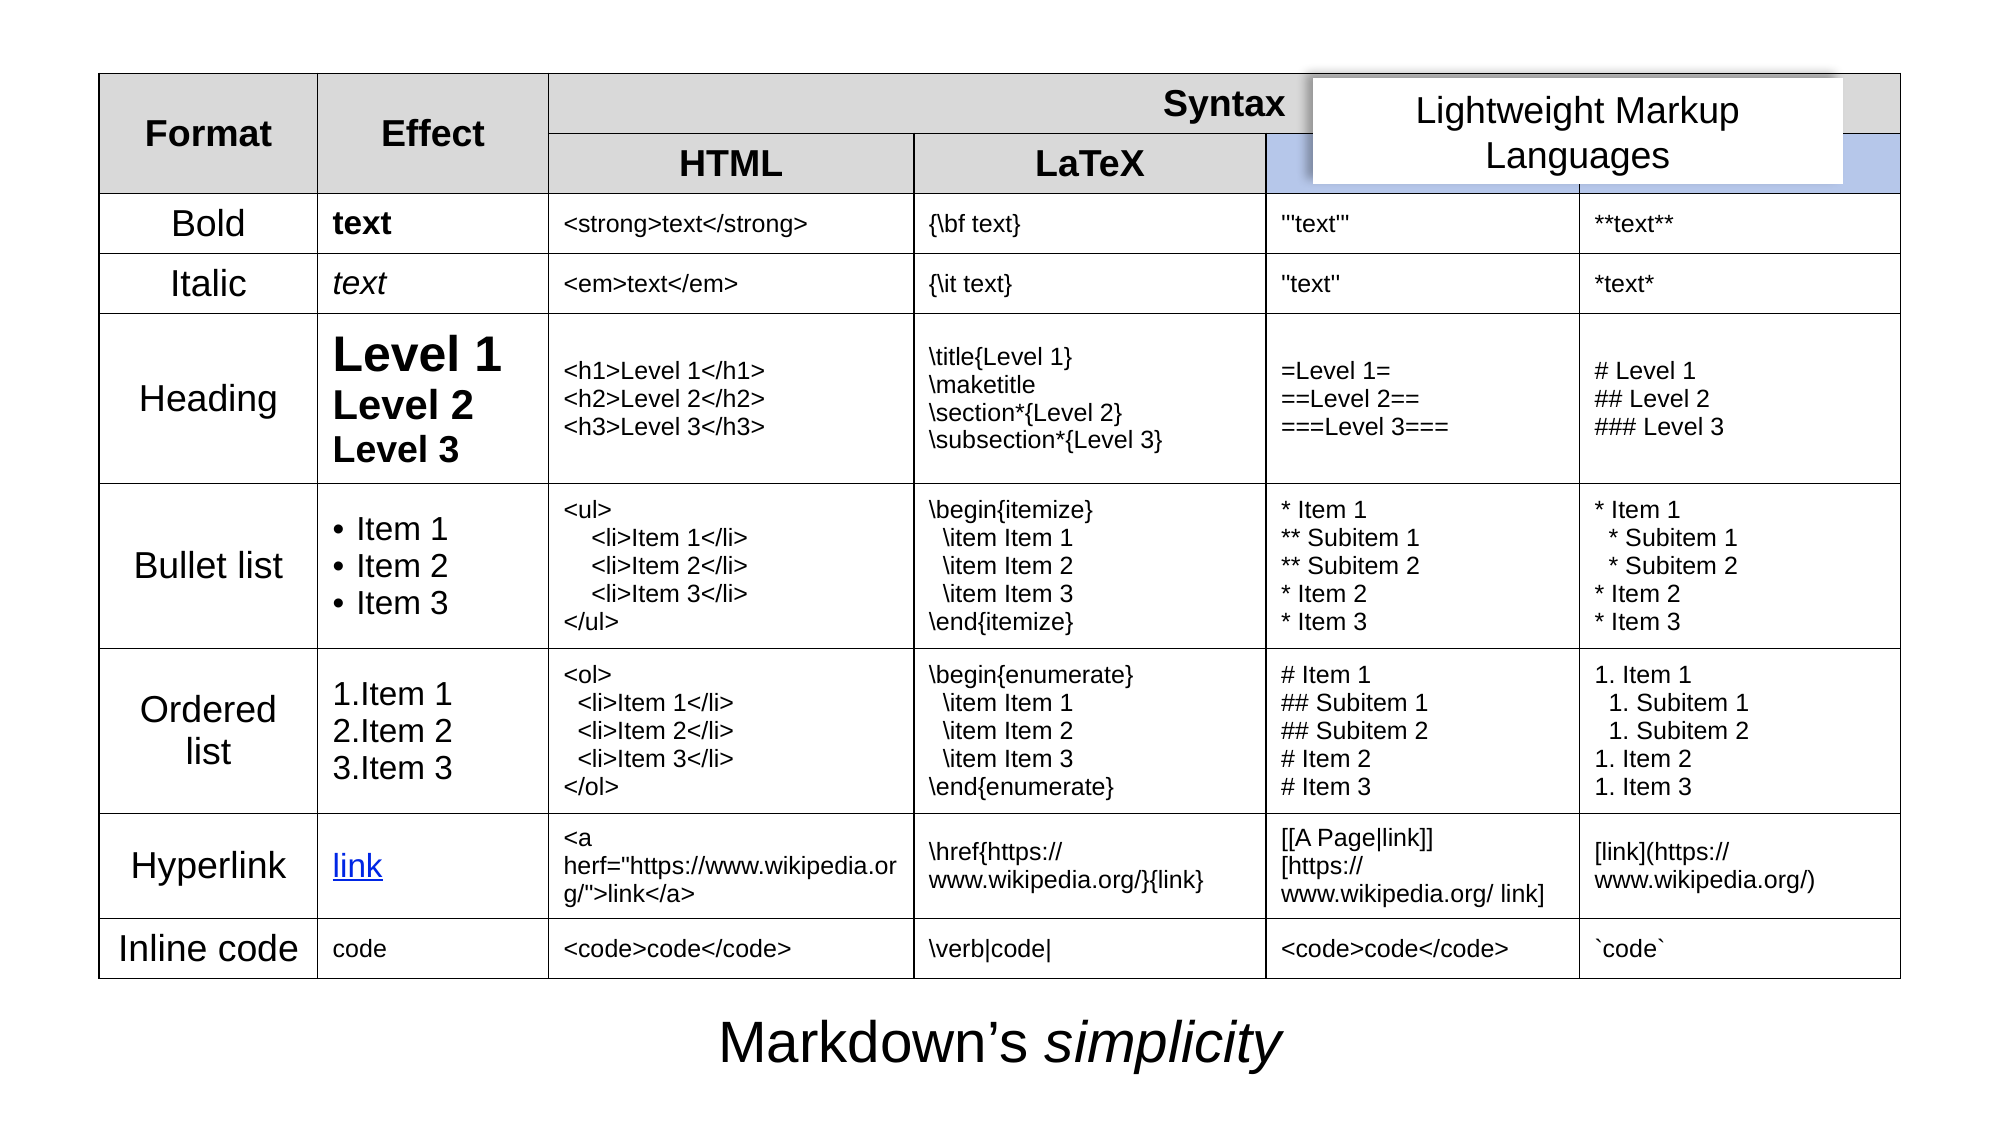

| Format | Effect | Syntax |  |  |  |
| --- | --- | --- | --- | --- | --- |
|  |  | HTML | LaTeX | WikiText | Markdown |
| Bold | text | <strong>text</strong> | {\bf text} | '''text''' | \*\*text\*\* |
| Italic | text | <em>text</em> | {\it text} | ''text'' | \*text\* |
| Heading | Level 1 Level 2 Level 3 | <h1>Level 1</h1> <h2>Level 2</h2> <h3>Level 3</h3> | \title{Level 1} \maketitle \section\*{Level 2} \subsection\*{Level 3} | =Level 1= ==Level 2== ===Level 3=== | # Level 1 ## Level 2 ### Level 3 |
| Bullet list | Item 1 Item 2 Item 3 | <ul> <li>Item 1</li> <li>Item 2</li> <li>Item 3</li> </ul> | \begin{itemize} \item Item 1 \item Item 2 \item Item 3 \end{itemize} | \* Item 1 \*\* Subitem 1 \*\* Subitem 2 \* Item 2 \* Item 3 | \* Item 1 \* Subitem 1 \* Subitem 2 \* Item 2 \* Item 3 |
| Ordered list | Item 1 Item 2 Item 3 | <ol> <li>Item 1</li> <li>Item 2</li> <li>Item 3</li> </ol> | \begin{enumerate} \item Item 1 \item Item 2 \item Item 3 \end{enumerate} | # Item 1 ## Subitem 1 ## Subitem 2 # Item 2 # Item 3 | 1. Item 1 1. Subitem 1 1. Subitem 2 1. Item 2 1. Item 3 |
| Hyperlink | link | <a herf="https://www.wikipedia.org/">link</a> | \href{https://www.wikipedia.org/}{link} | [[A Page|link]] [https://www.wikipedia.org/ link] | [link](https://www.wikipedia.org/) |
| Inline code | code | <code>code</code> | \verb|code| | <code>code</code> | `code` |
Lightweight Markup Languages
Markdown’s simplicity